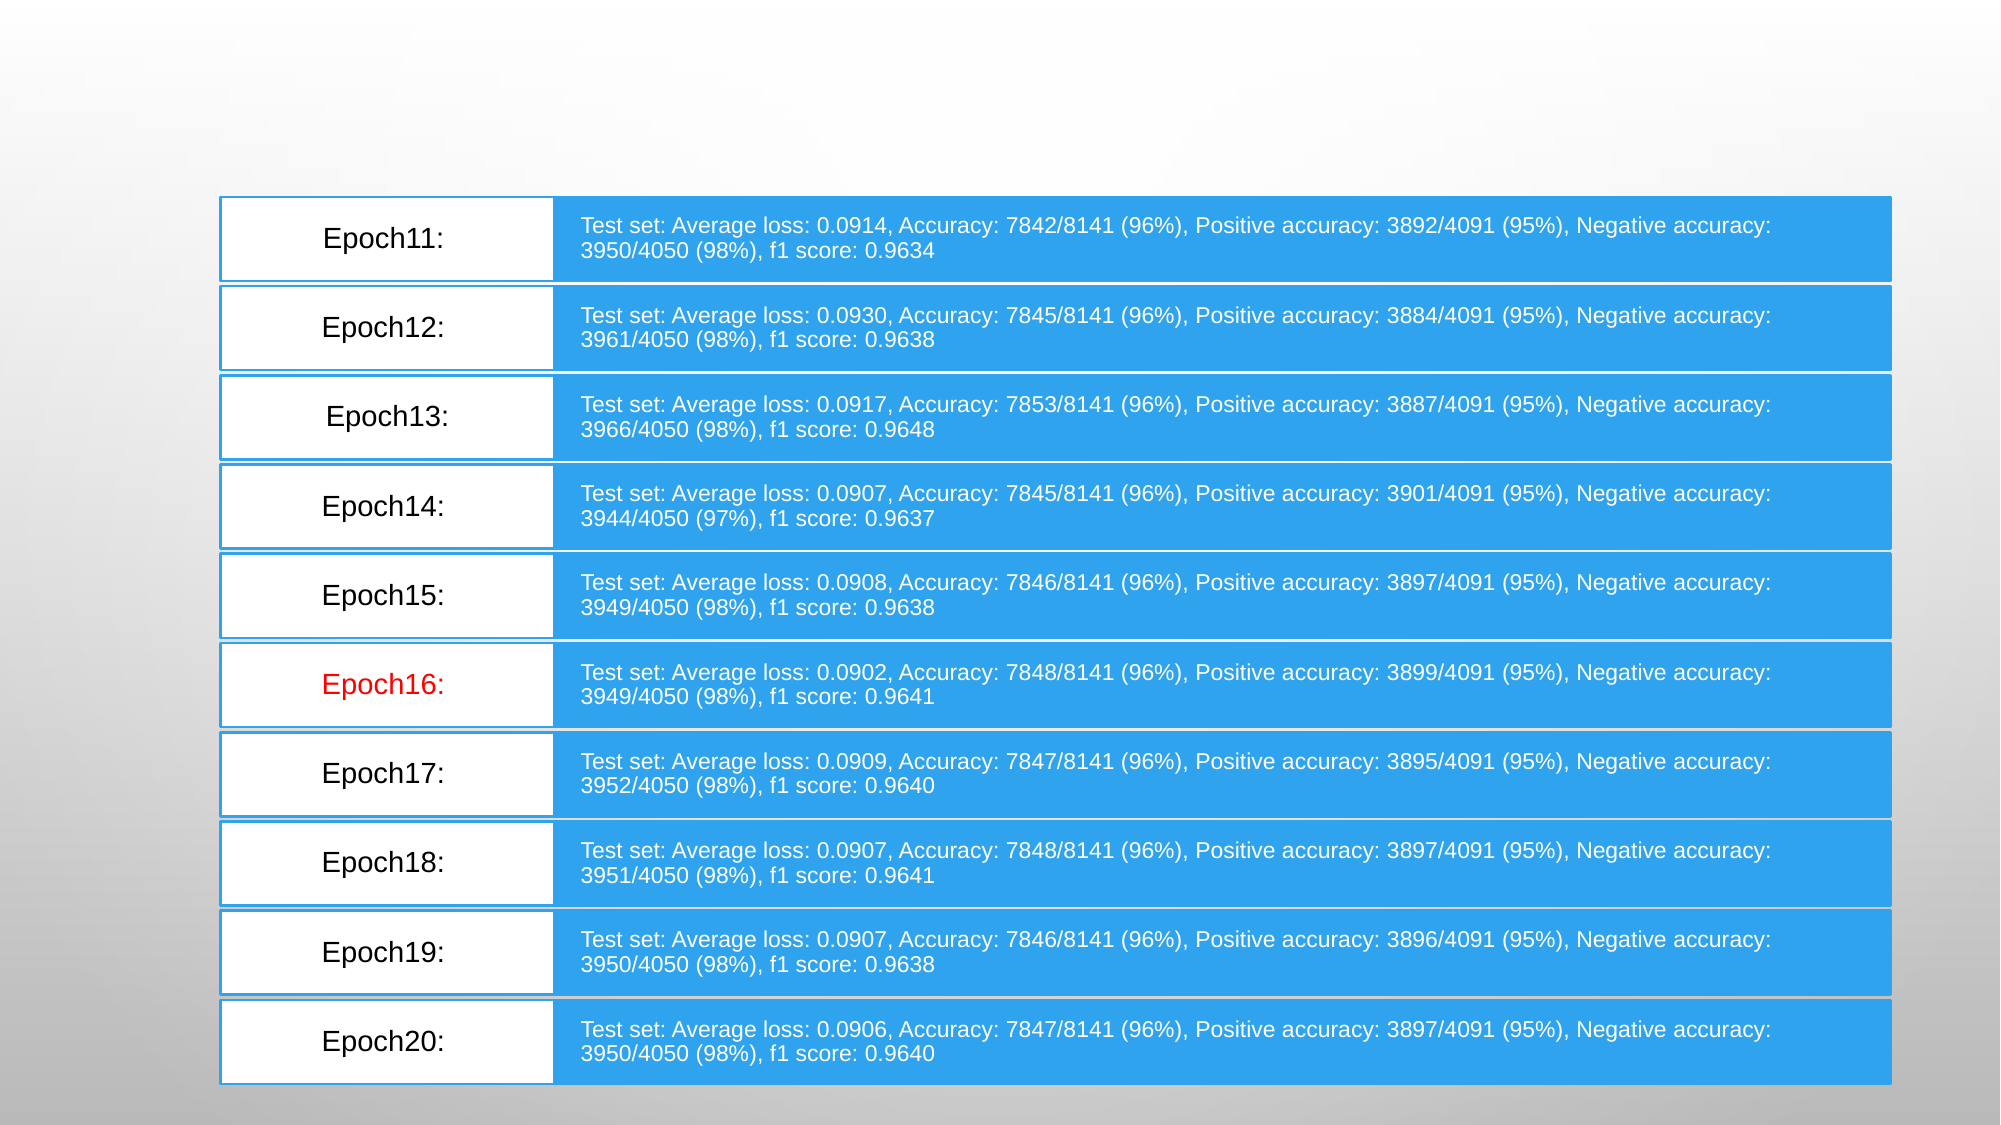

#
Test set: Average loss: 0.0914, Accuracy: 7842/8141 (96%), Positive accuracy: 3892/4091 (95%), Negative accuracy: 3950/4050 (98%), f1 score: 0.9634
Epoch11:
Test set: Average loss: 0.0930, Accuracy: 7845/8141 (96%), Positive accuracy: 3884/4091 (95%), Negative accuracy: 3961/4050 (98%), f1 score: 0.9638
Epoch12:
Test set: Average loss: 0.0917, Accuracy: 7853/8141 (96%), Positive accuracy: 3887/4091 (95%), Negative accuracy: 3966/4050 (98%), f1 score: 0.9648
Epoch13:
Test set: Average loss: 0.0907, Accuracy: 7845/8141 (96%), Positive accuracy: 3901/4091 (95%), Negative accuracy: 3944/4050 (97%), f1 score: 0.9637
Epoch14:
Test set: Average loss: 0.0908, Accuracy: 7846/8141 (96%), Positive accuracy: 3897/4091 (95%), Negative accuracy: 3949/4050 (98%), f1 score: 0.9638
Epoch15:
Test set: Average loss: 0.0902, Accuracy: 7848/8141 (96%), Positive accuracy: 3899/4091 (95%), Negative accuracy: 3949/4050 (98%), f1 score: 0.9641
Epoch16:
Test set: Average loss: 0.0909, Accuracy: 7847/8141 (96%), Positive accuracy: 3895/4091 (95%), Negative accuracy: 3952/4050 (98%), f1 score: 0.9640
Epoch17:
Test set: Average loss: 0.0907, Accuracy: 7848/8141 (96%), Positive accuracy: 3897/4091 (95%), Negative accuracy: 3951/4050 (98%), f1 score: 0.9641
Epoch18:
Test set: Average loss: 0.0907, Accuracy: 7846/8141 (96%), Positive accuracy: 3896/4091 (95%), Negative accuracy: 3950/4050 (98%), f1 score: 0.9638
Epoch19:
Test set: Average loss: 0.0906, Accuracy: 7847/8141 (96%), Positive accuracy: 3897/4091 (95%), Negative accuracy: 3950/4050 (98%), f1 score: 0.9640
Epoch20: